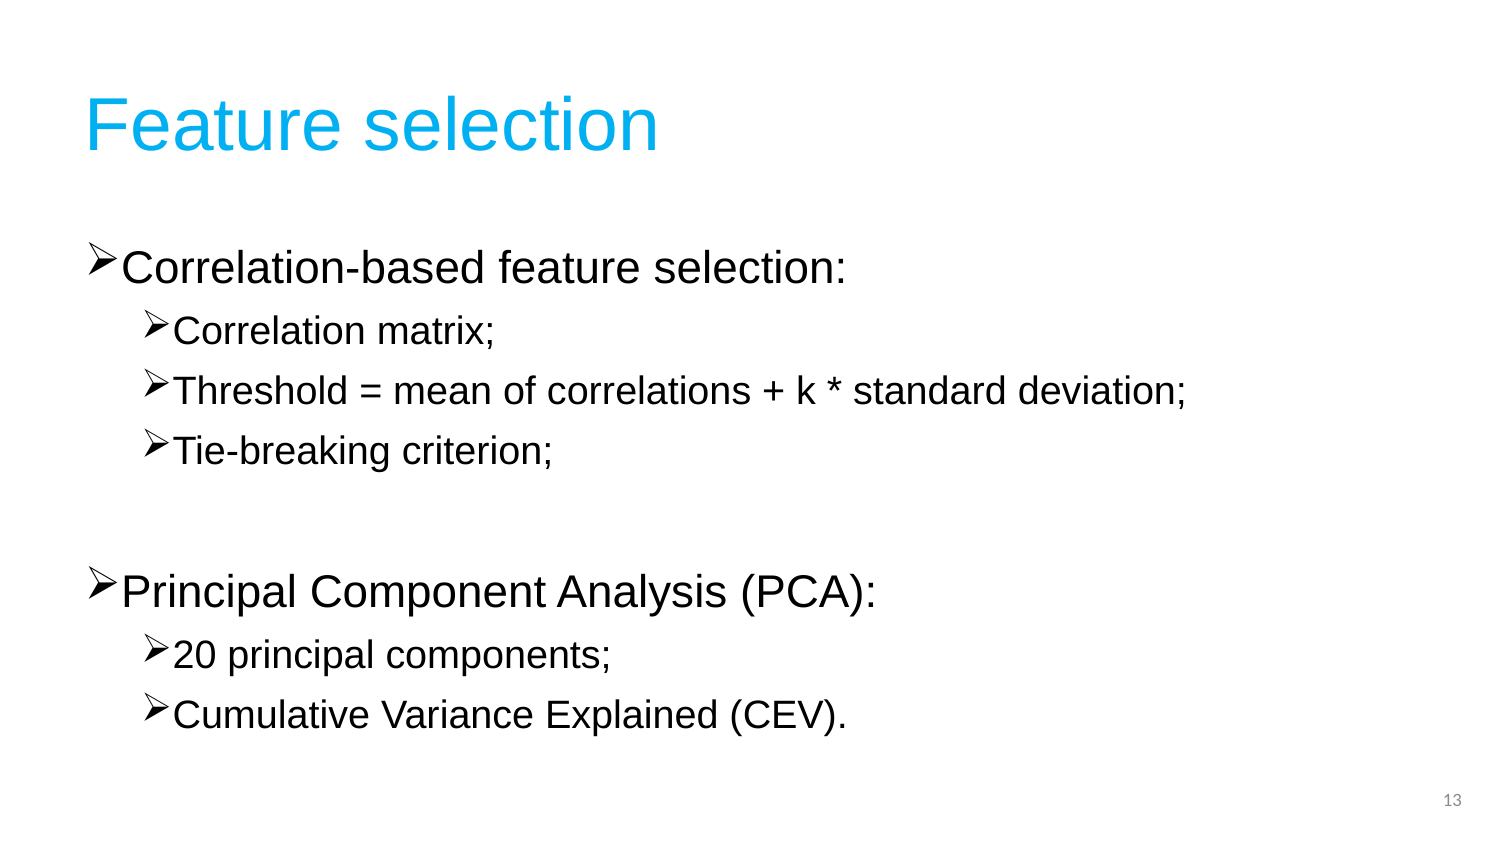

# Feature selection
Correlation-based feature selection:
Correlation matrix;
Threshold = mean of correlations + k * standard deviation;
Tie-breaking criterion;

Principal Component Analysis (PCA):
20 principal components;
Cumulative Variance Explained (CEV).

13